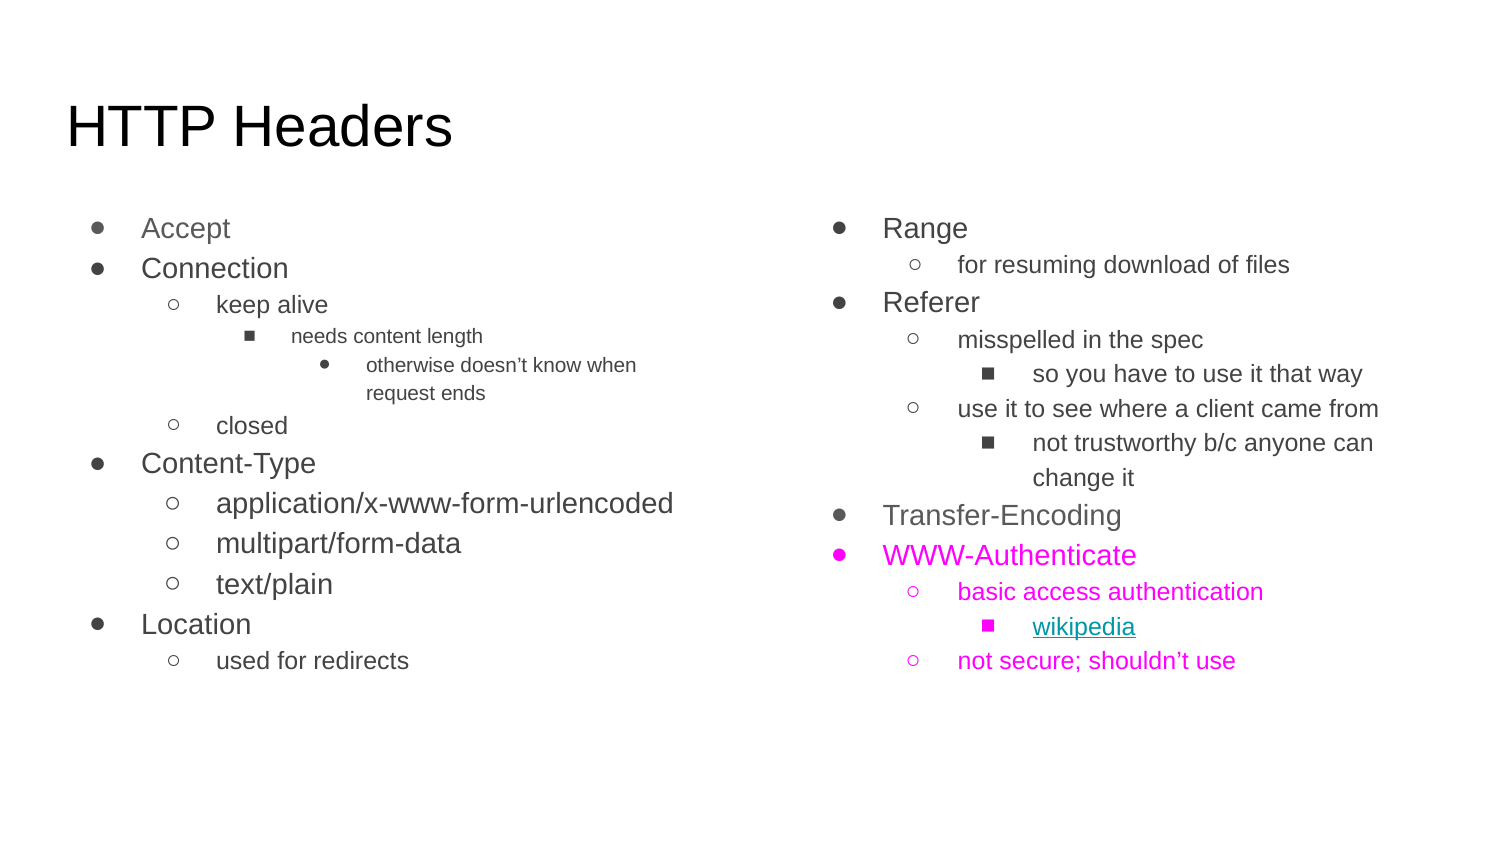

# HTTP Headers
Accept
Connection
keep alive
needs content length
otherwise doesn’t know when request ends
closed
Content-Type
application/x-www-form-urlencoded
multipart/form-data
text/plain
Location
used for redirects
Range
for resuming download of files
Referer
misspelled in the spec
so you have to use it that way
use it to see where a client came from
not trustworthy b/c anyone can change it
Transfer-Encoding
WWW-Authenticate
basic access authentication
wikipedia
not secure; shouldn’t use